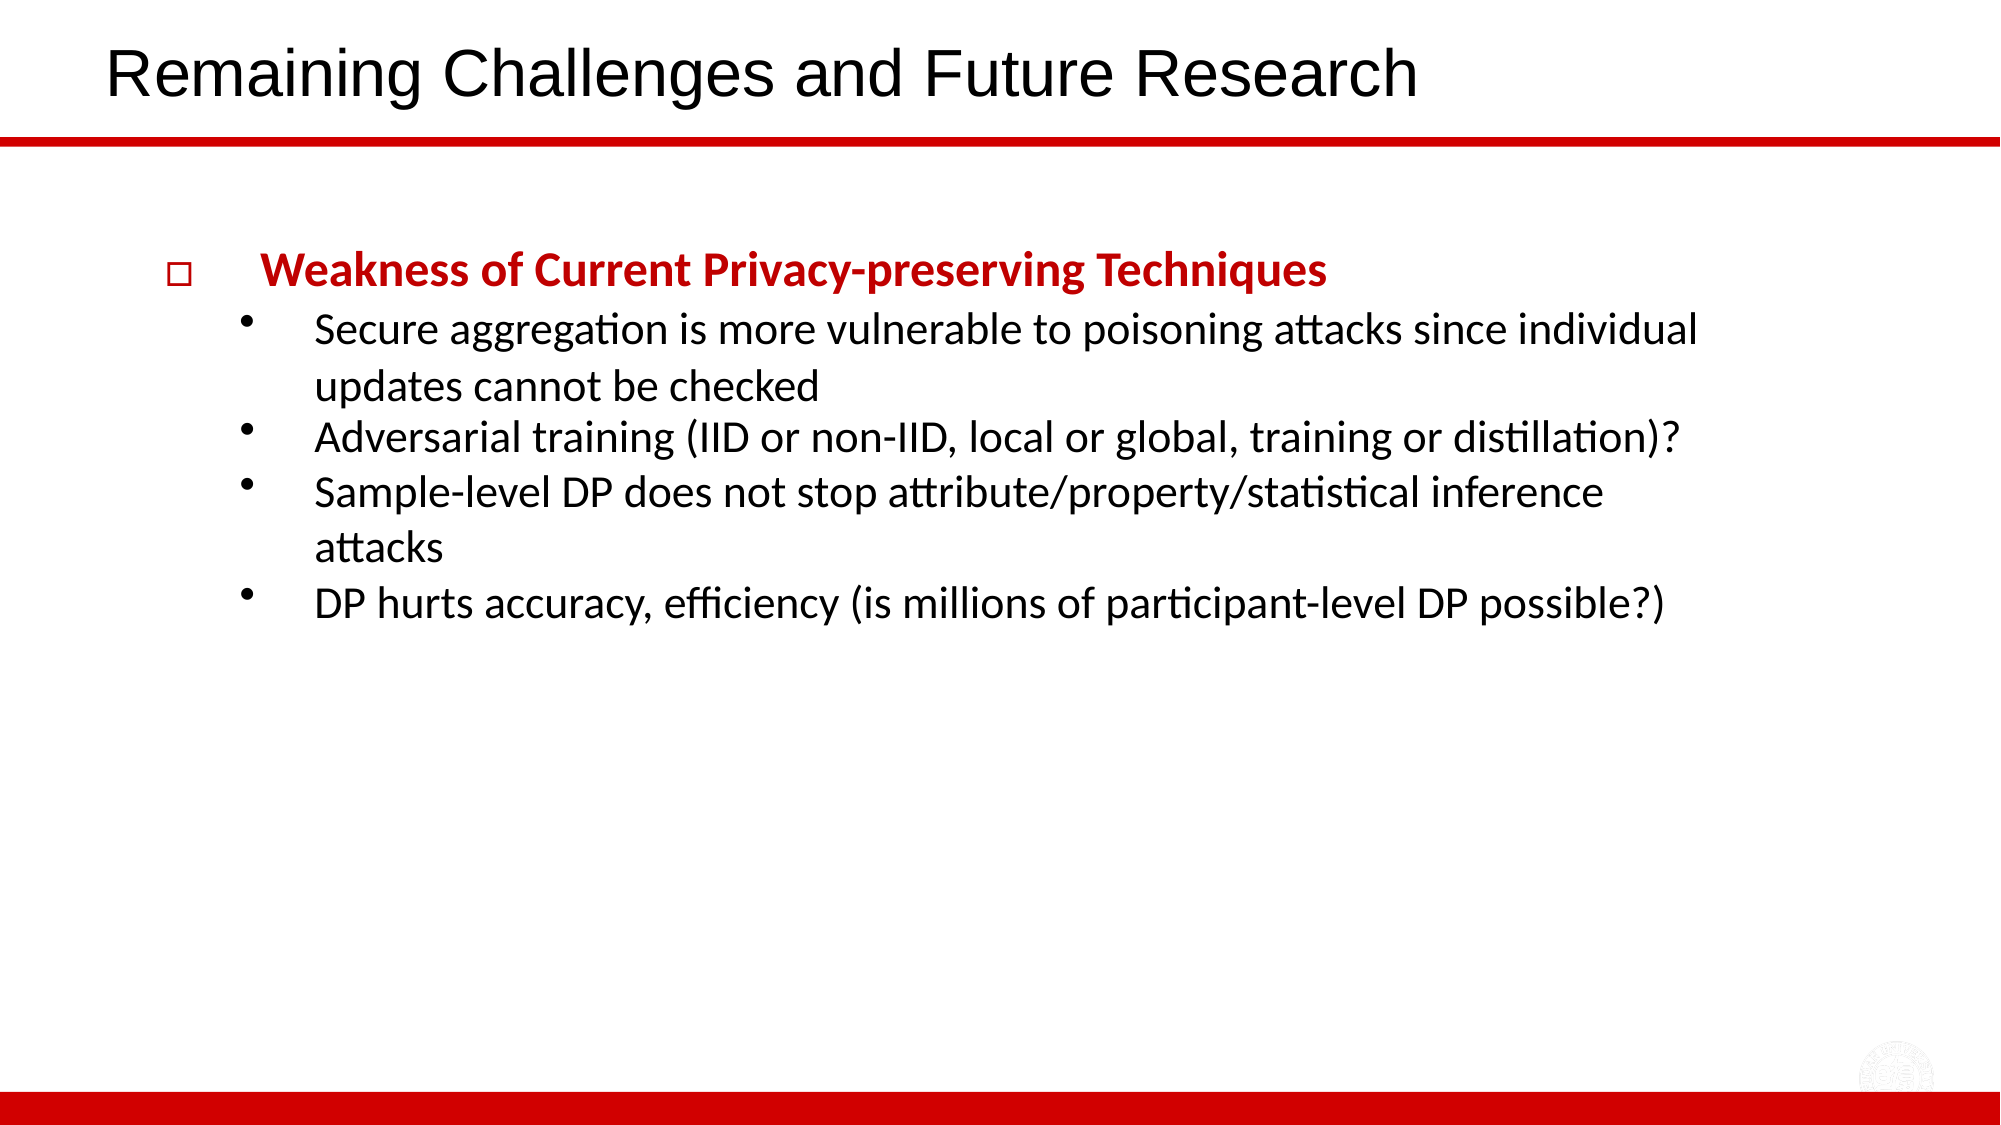

# Remaining Challenges and Future Research
□	Weakness of Current Privacy-preserving Techniques
Secure aggregation is more vulnerable to poisoning attacks since individual updates cannot be checked
Adversarial training (IID or non-IID, local or global, training or distillation)?
Sample-level DP does not stop attribute/property/statistical inference attacks
DP hurts accuracy, efficiency (is millions of participant-level DP possible?)